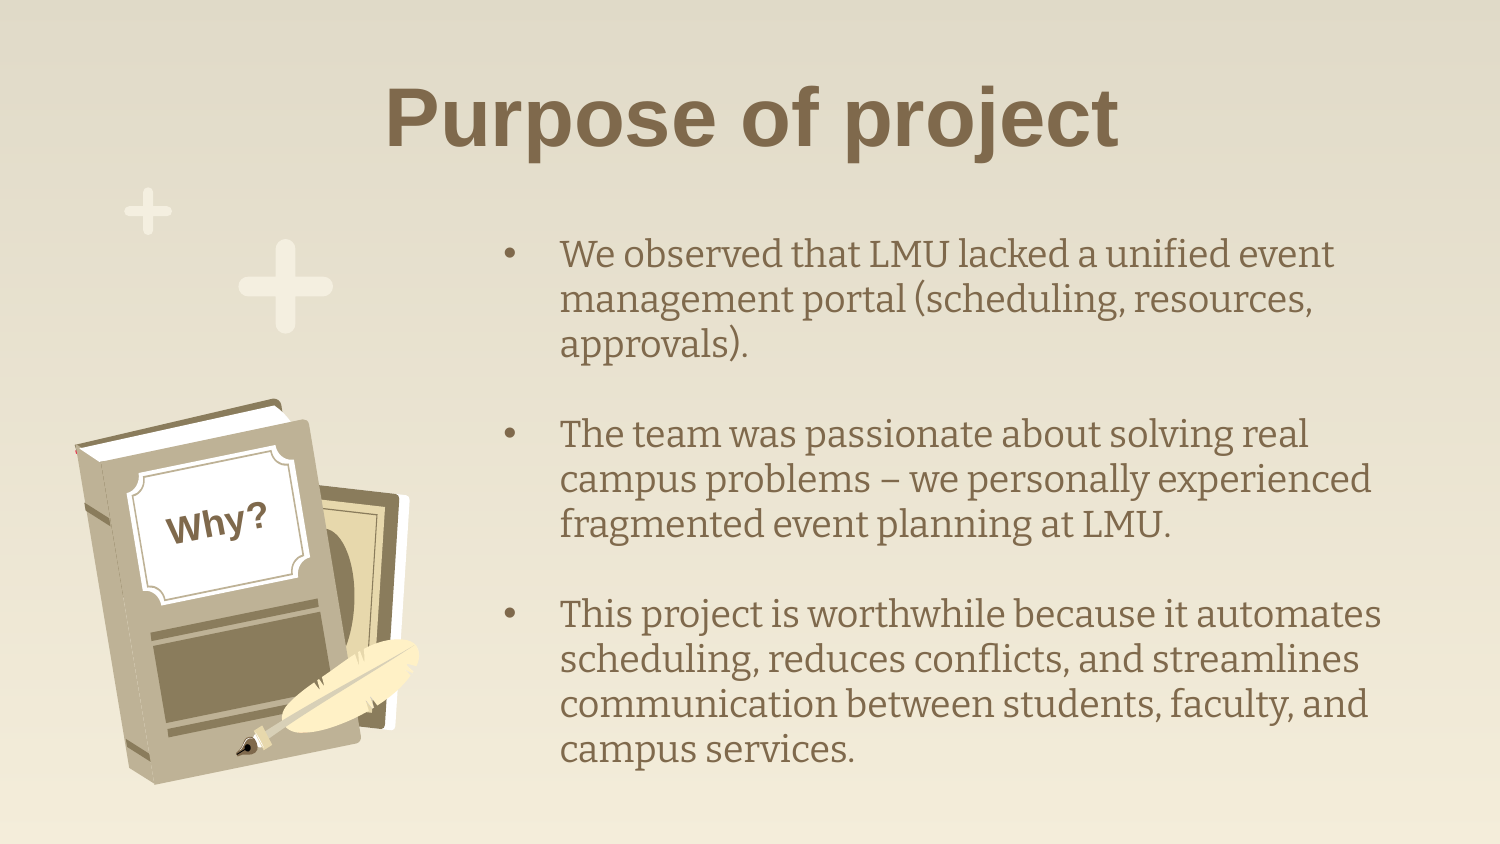

# Purpose of project

We observed that LMU lacked a unified event management portal (scheduling, resources, approvals).

The team was passionate about solving real campus problems – we personally experienced fragmented event planning at LMU.

This project is worthwhile because it automates scheduling, reduces conflicts, and streamlines communication between students, faculty, and campus services.

Why ?